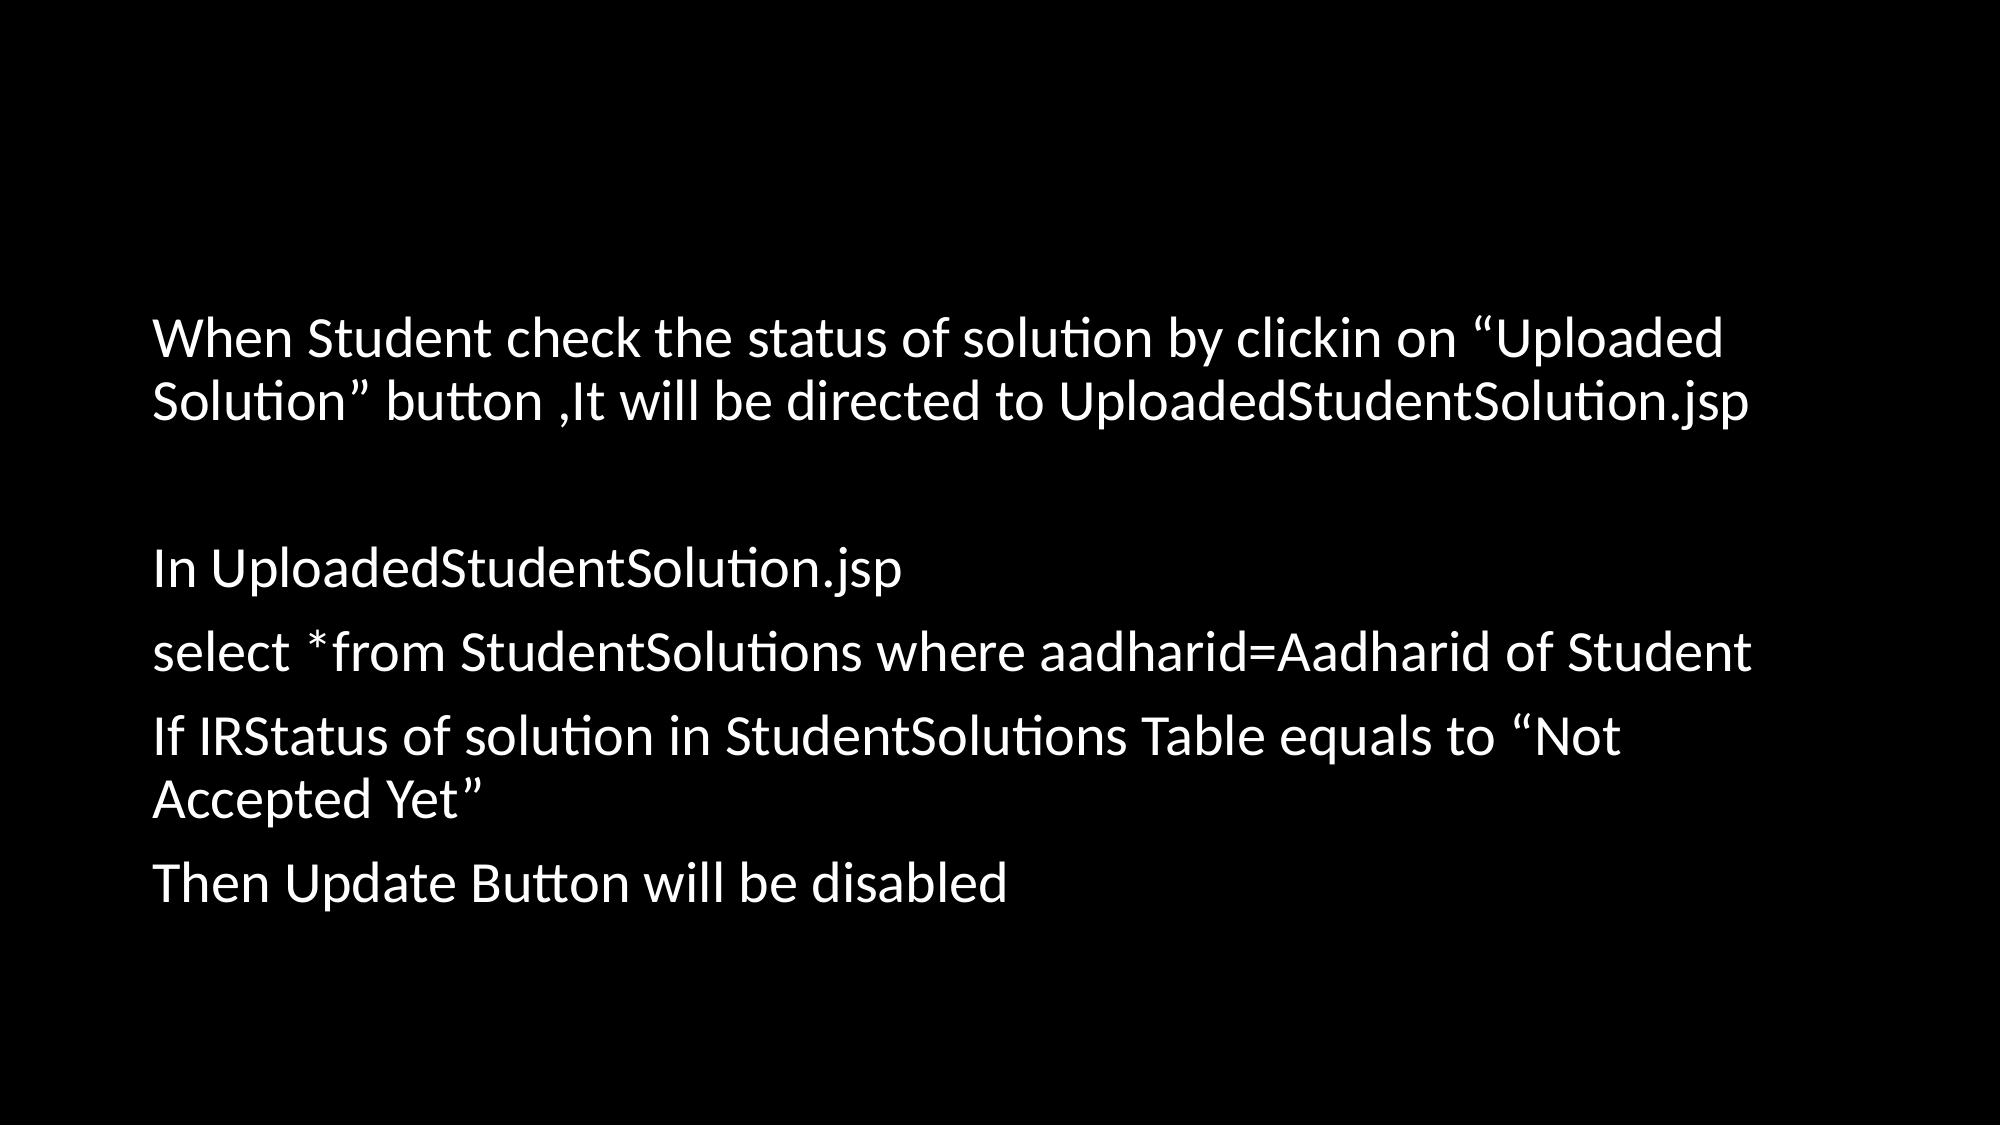

When Student check the status of solution by clickin on “Uploaded Solution” button ,It will be directed to UploadedStudentSolution.jsp

In UploadedStudentSolution.jsp
select *from StudentSolutions where aadharid=Aadharid of Student
If IRStatus of solution in StudentSolutions Table equals to “Not Accepted Yet”
Then Update Button will be disabled